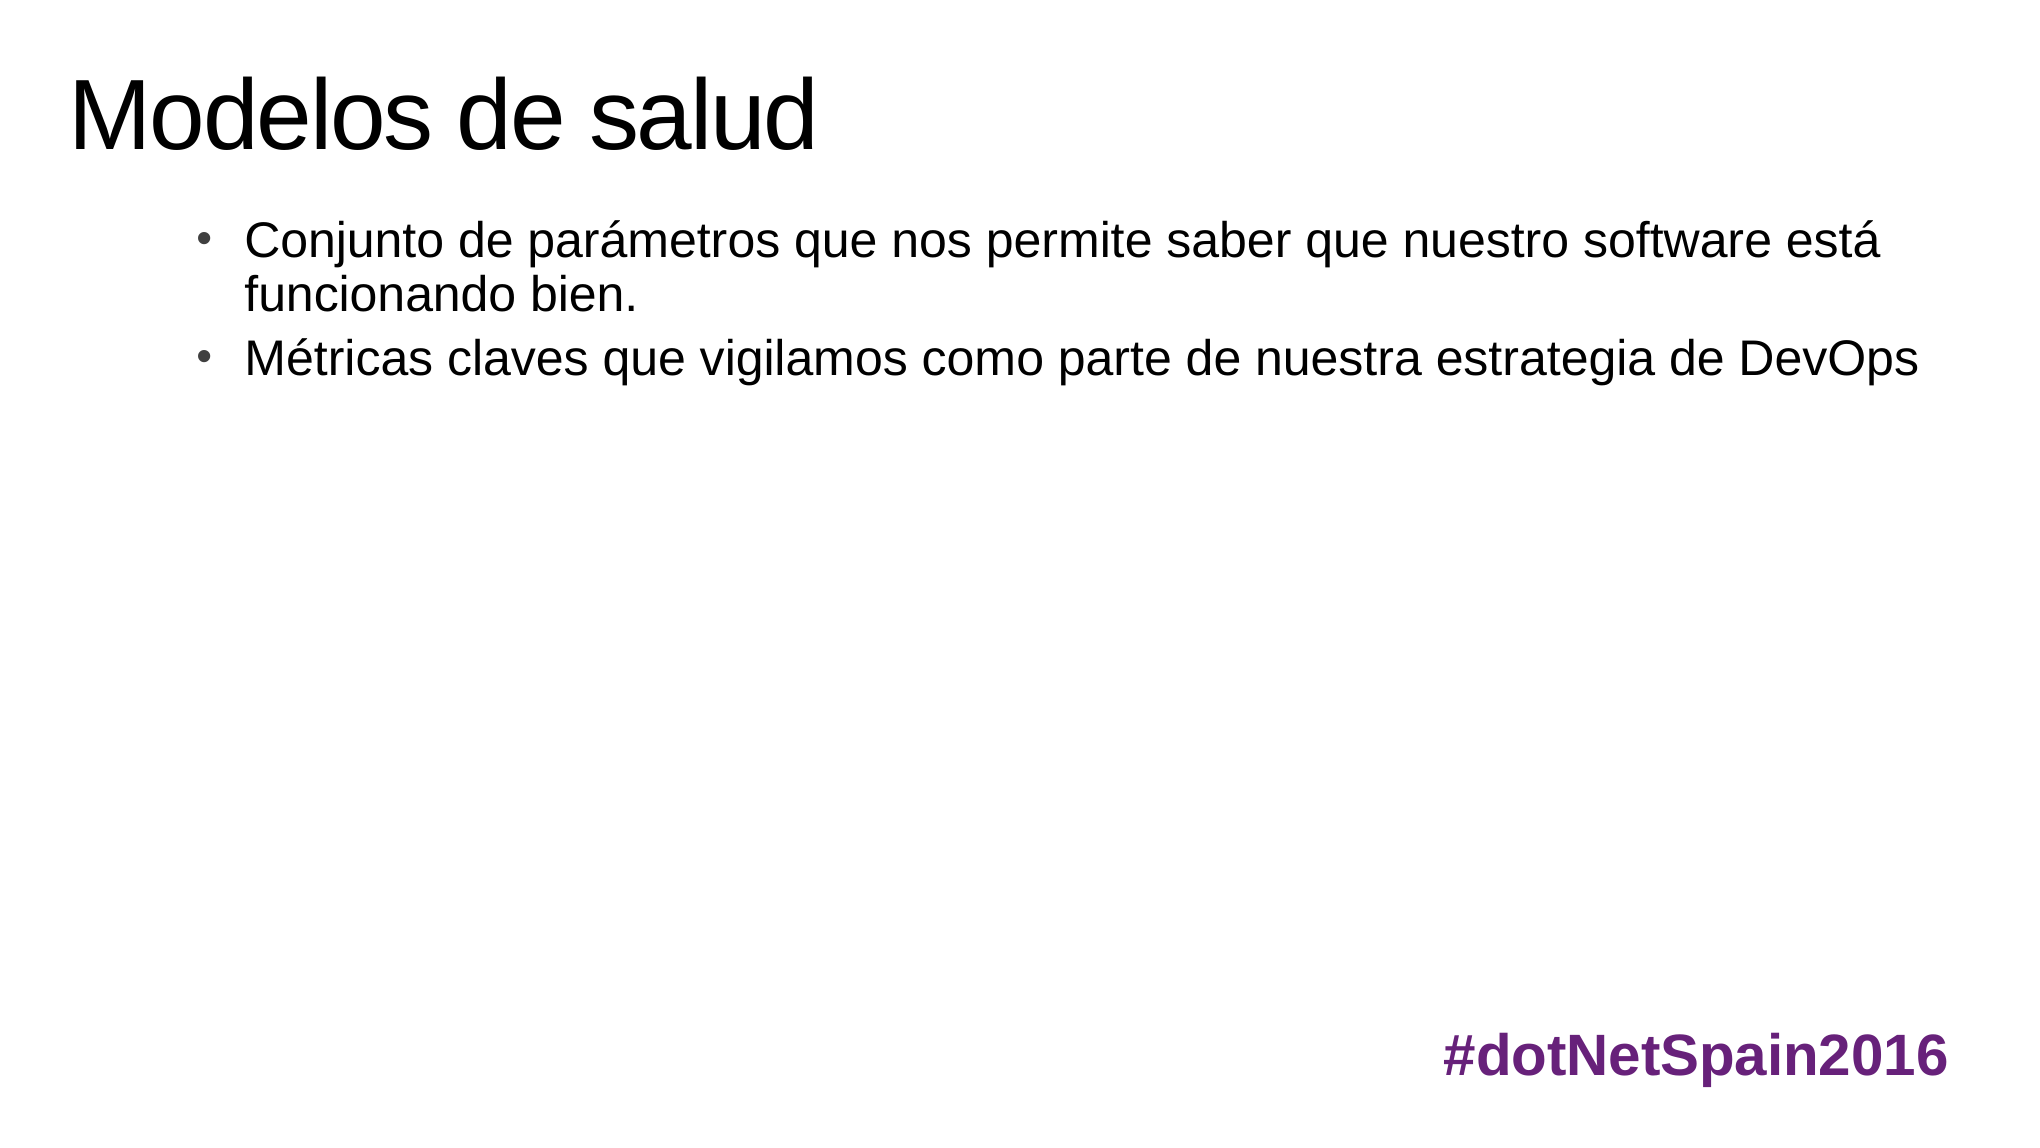

# Modelos de salud
Conjunto de parámetros que nos permite saber que nuestro software está funcionando bien.
Métricas claves que vigilamos como parte de nuestra estrategia de DevOps